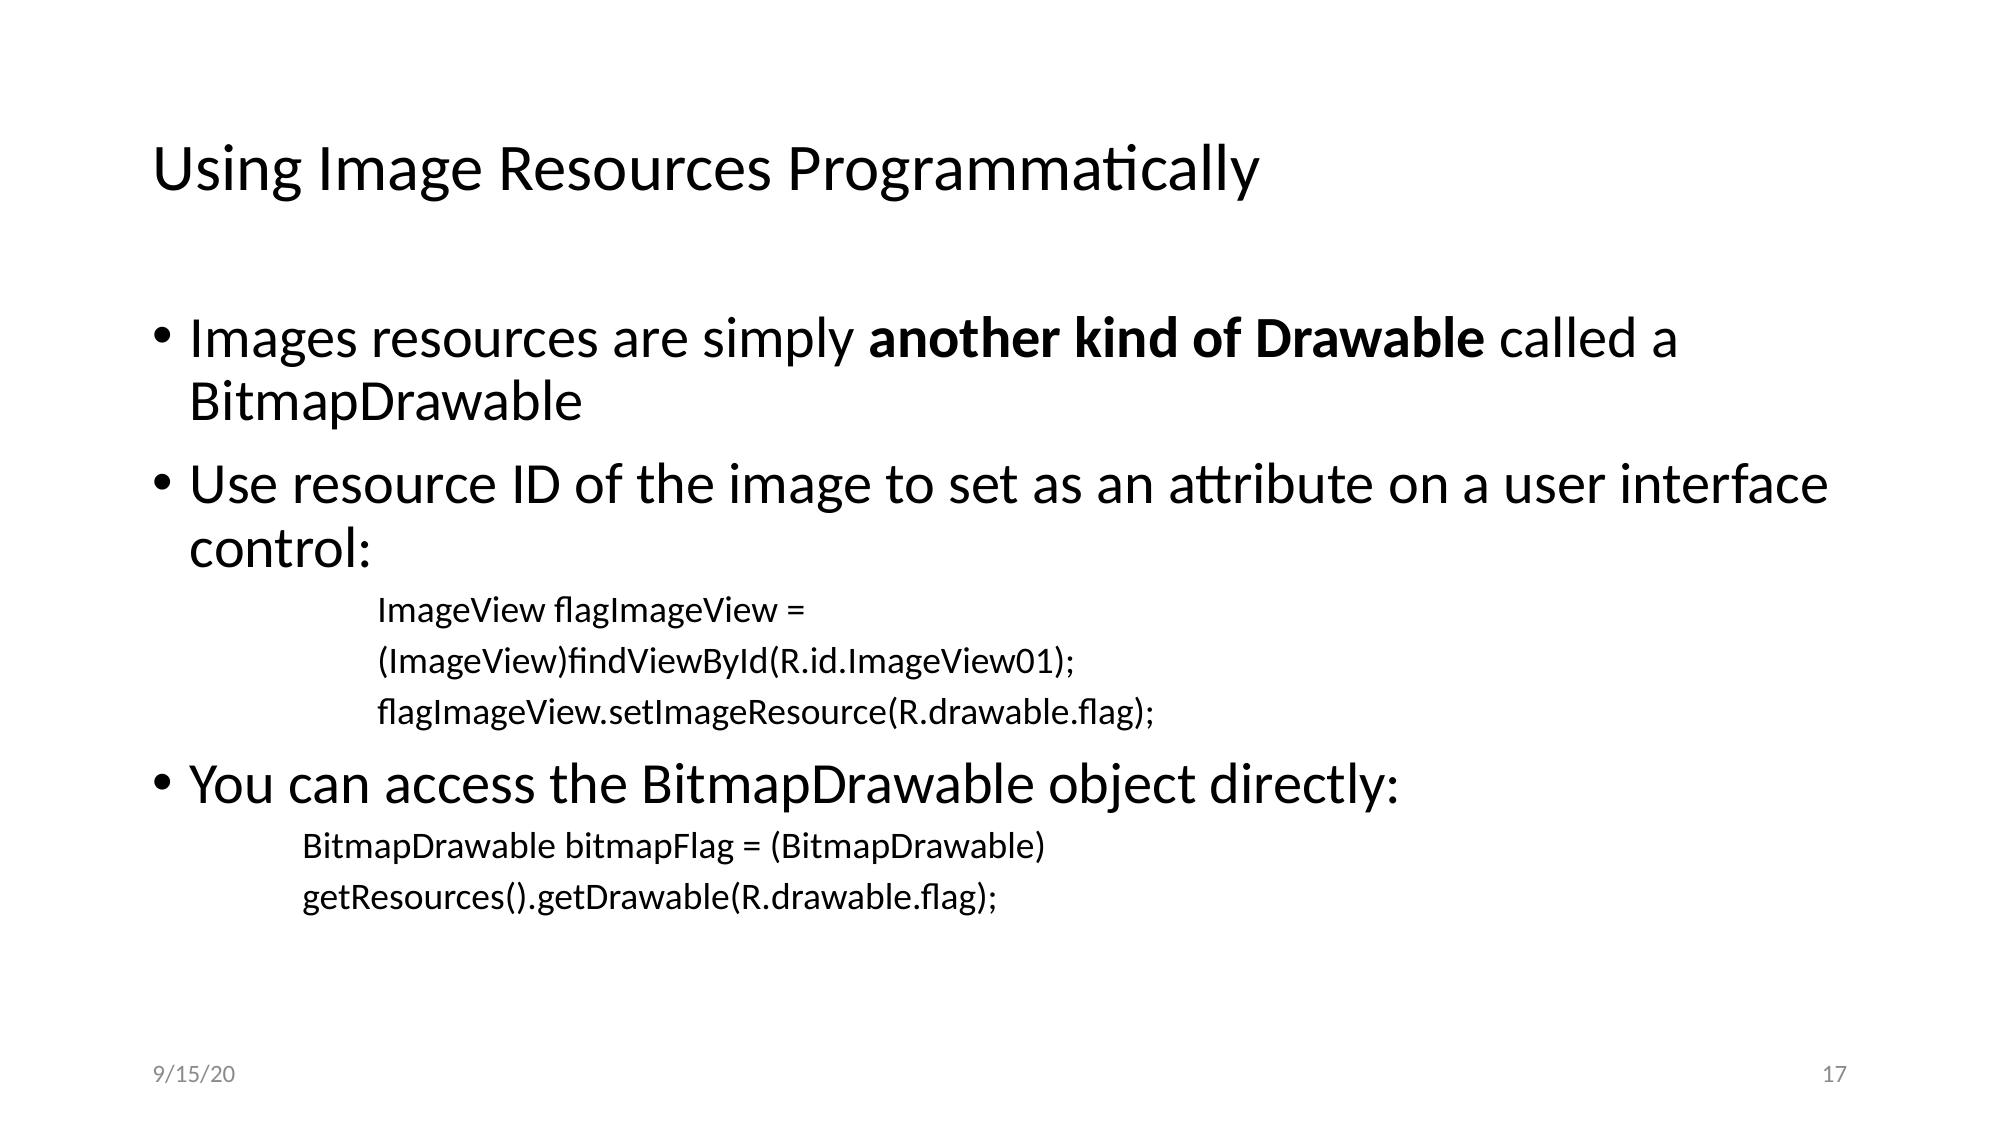

# Using Image Resources Programmatically
Images resources are simply another kind of Drawable called a BitmapDrawable
Use resource ID of the image to set as an attribute on a user interface control:
ImageView flagImageView =
(ImageView)findViewById(R.id.ImageView01);
flagImageView.setImageResource(R.drawable.flag);
You can access the BitmapDrawable object directly:
BitmapDrawable bitmapFlag = (BitmapDrawable)
getResources().getDrawable(R.drawable.flag);
9/15/20
17